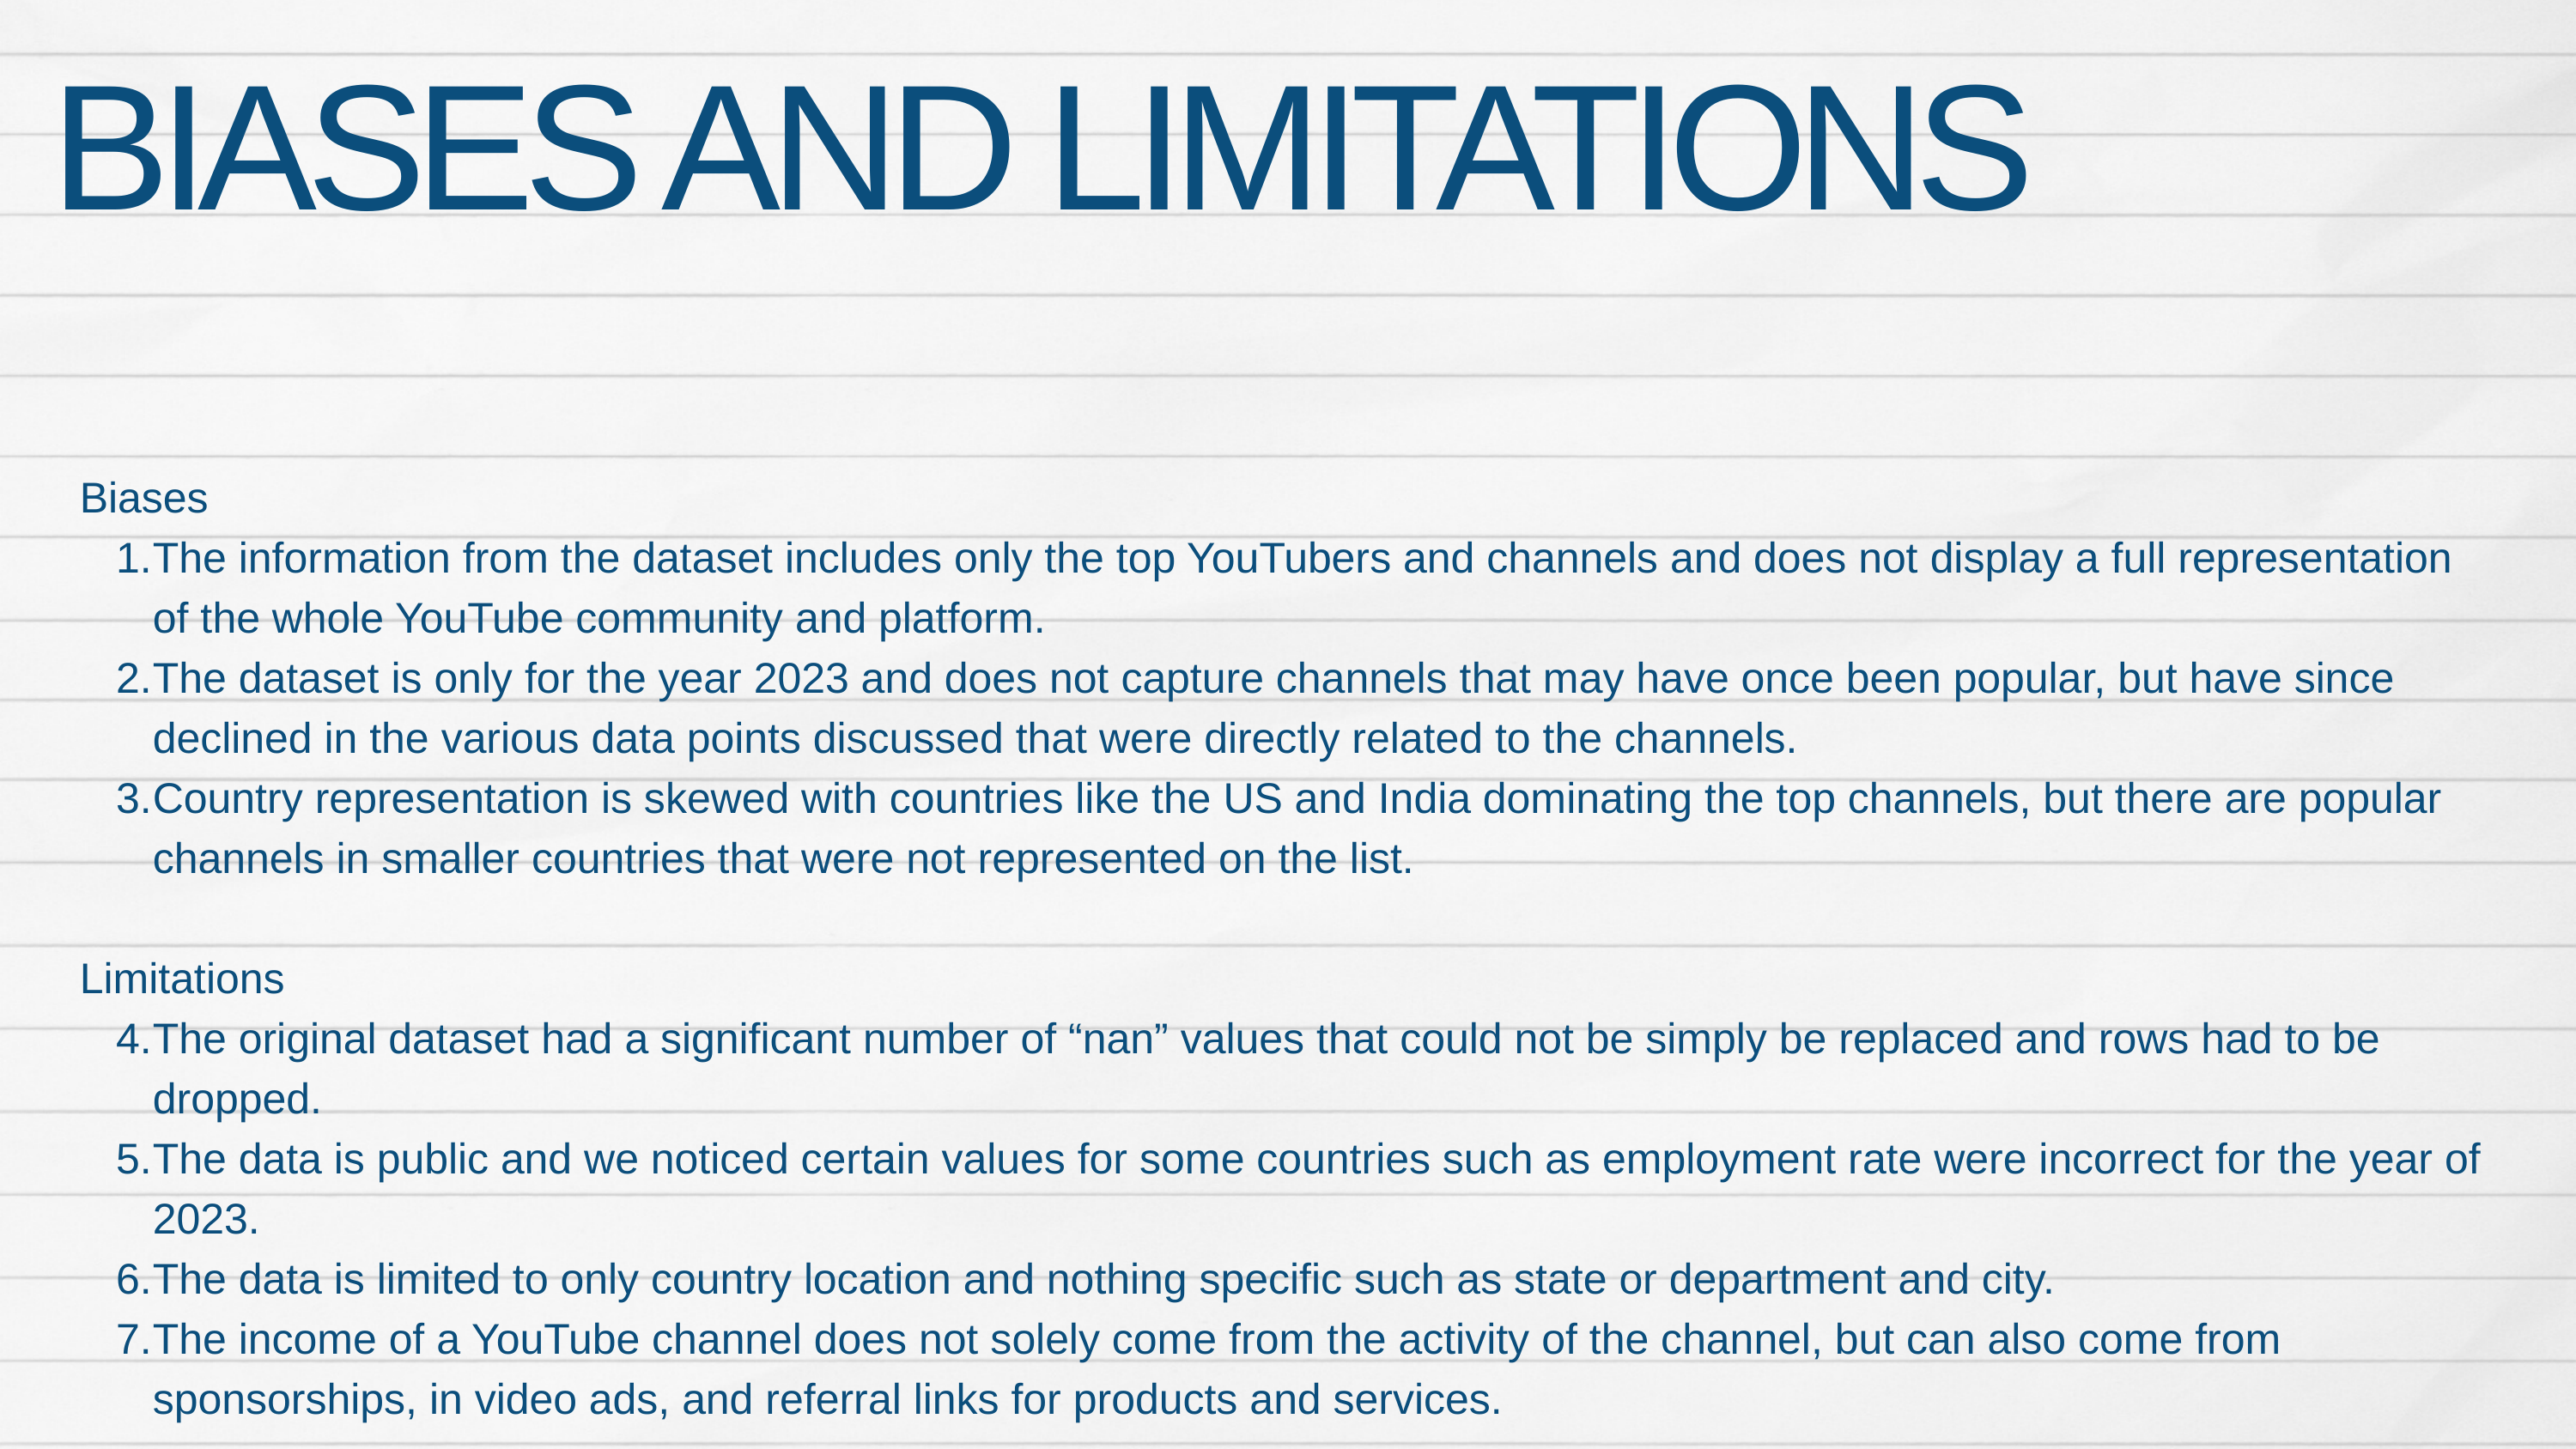

BIASES AND LIMITATIONS
Biases
The information from the dataset includes only the top YouTubers and channels and does not display a full representation of the whole YouTube community and platform.
The dataset is only for the year 2023 and does not capture channels that may have once been popular, but have since declined in the various data points discussed that were directly related to the channels.
Country representation is skewed with countries like the US and India dominating the top channels, but there are popular channels in smaller countries that were not represented on the list.

Limitations
The original dataset had a significant number of “nan” values that could not be simply be replaced and rows had to be dropped.
The data is public and we noticed certain values for some countries such as employment rate were incorrect for the year of 2023.
The data is limited to only country location and nothing specific such as state or department and city.
The income of a YouTube channel does not solely come from the activity of the channel, but can also come from sponsorships, in video ads, and referral links for products and services.